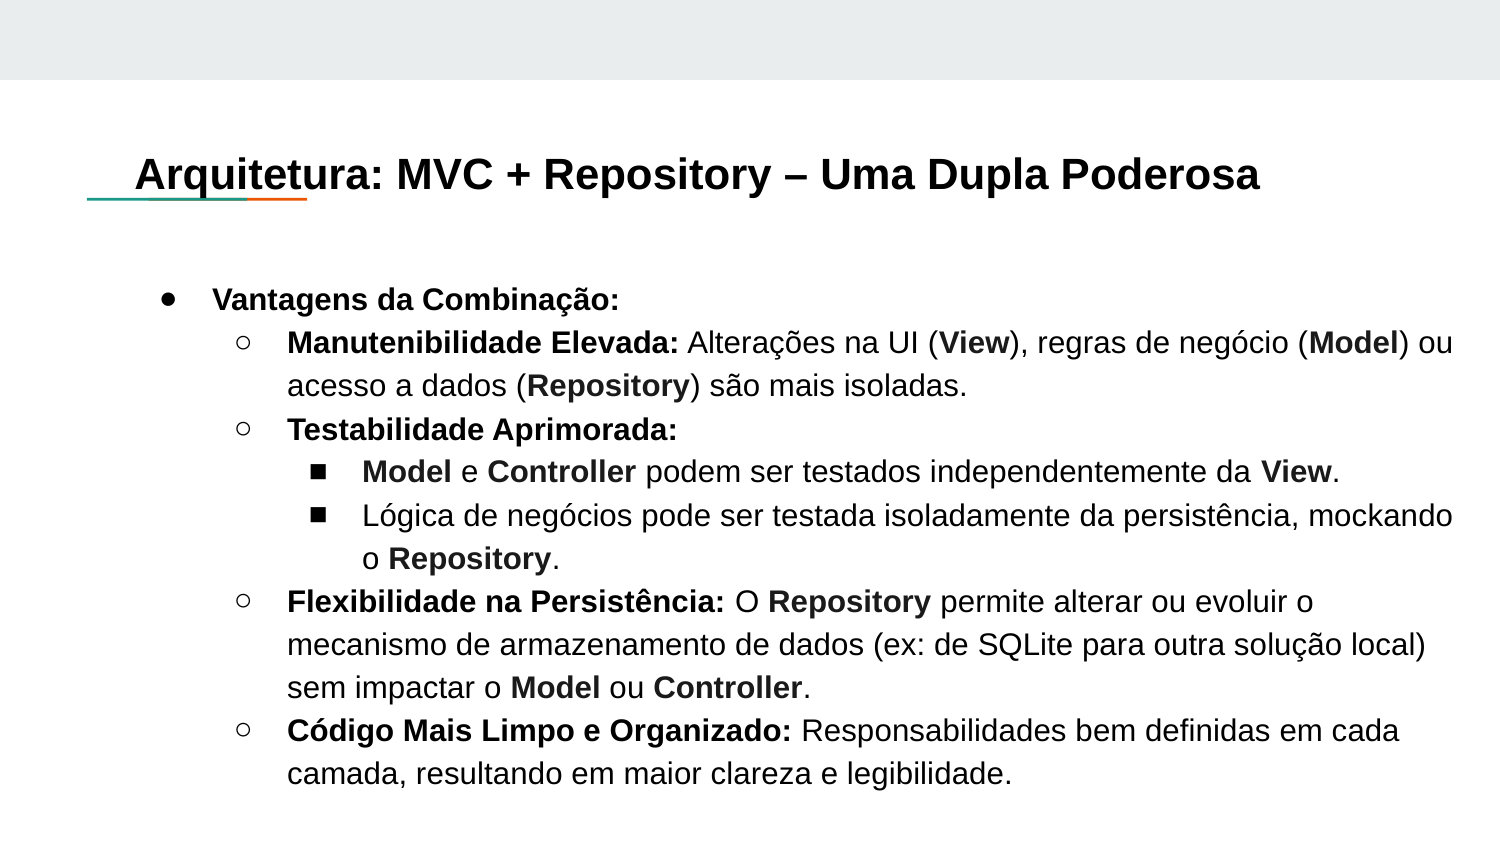

# Arquitetura: MVC + Repository – Uma Dupla Poderosa

Vantagens da Combinação:
Manutenibilidade Elevada: Alterações na UI (View), regras de negócio (Model) ou acesso a dados (Repository) são mais isoladas.
Testabilidade Aprimorada:
Model e Controller podem ser testados independentemente da View.
Lógica de negócios pode ser testada isoladamente da persistência, mockando o Repository.
Flexibilidade na Persistência: O Repository permite alterar ou evoluir o mecanismo de armazenamento de dados (ex: de SQLite para outra solução local) sem impactar o Model ou Controller.
Código Mais Limpo e Organizado: Responsabilidades bem definidas em cada camada, resultando em maior clareza e legibilidade.